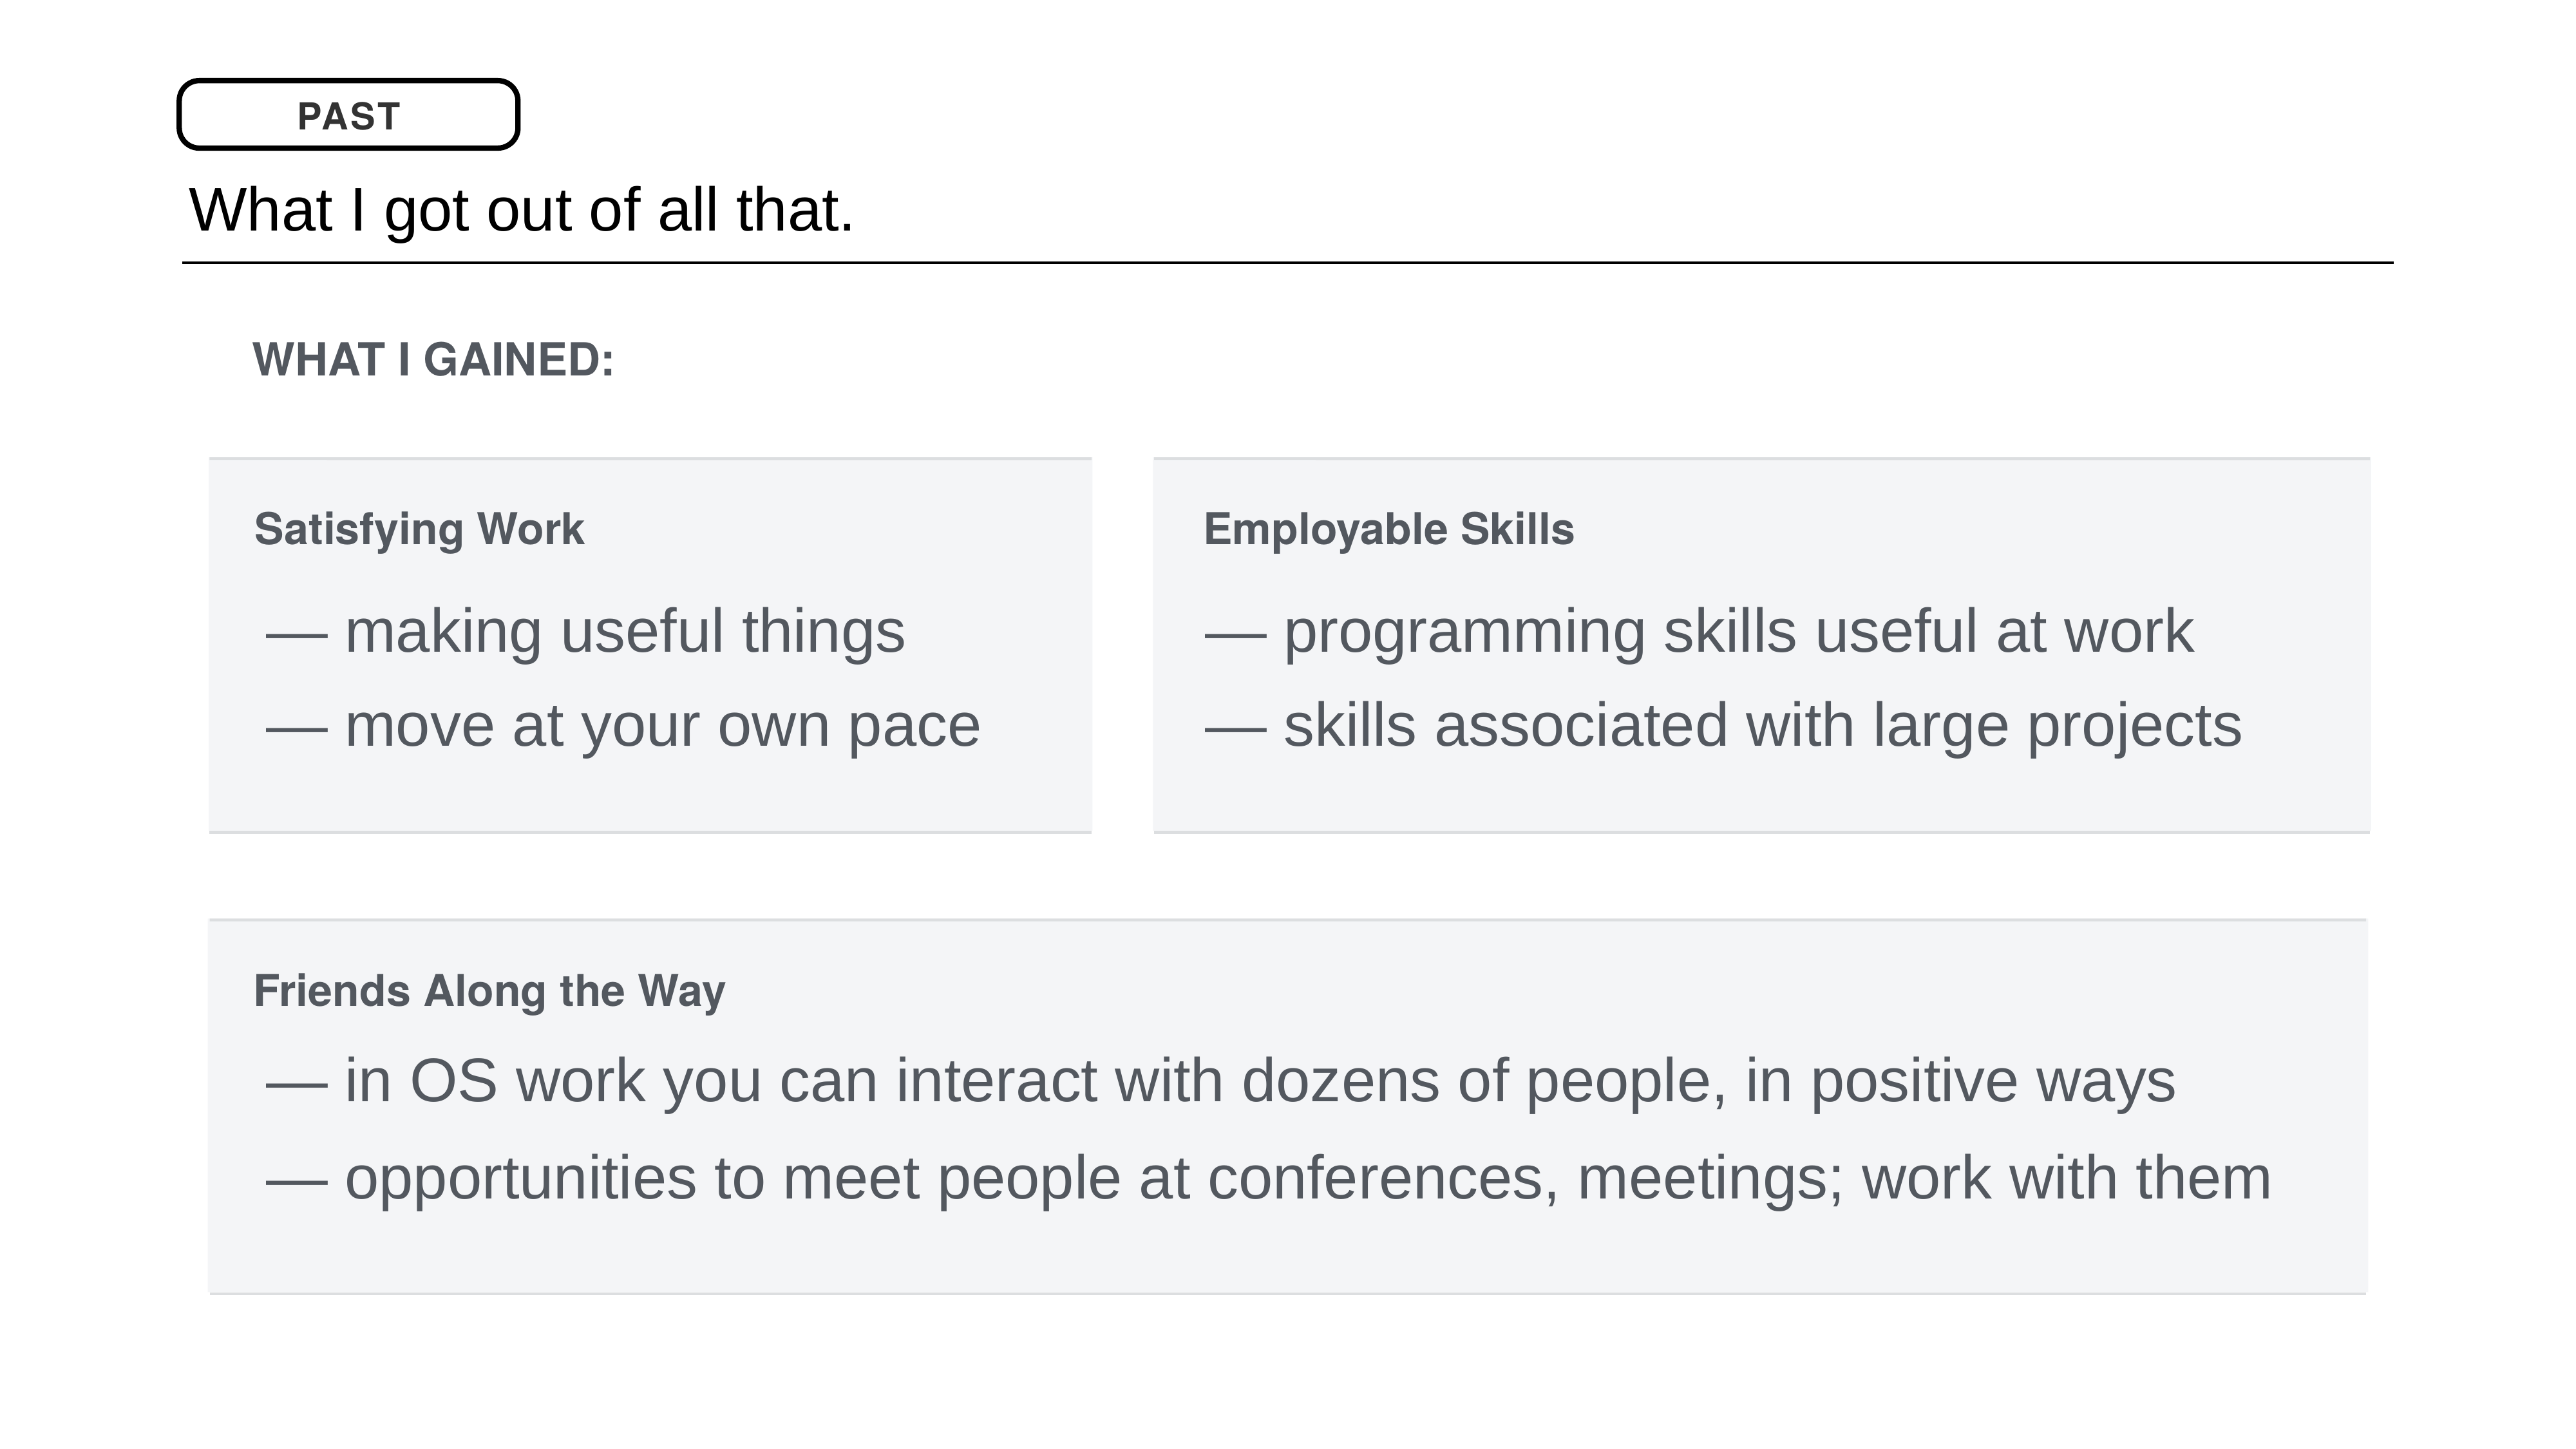

PAST
What I got out of all that.

WHAT I GAINED:

Satisfying Work
Employable Skills
— making useful things
— programming skills useful at work
— move at your own pace
— skills associated with large projects

Friends Along the Way
— in OS work you can interact with dozens of people, in positive ways
— opportunities to meet people at conferences, meetings; work with them